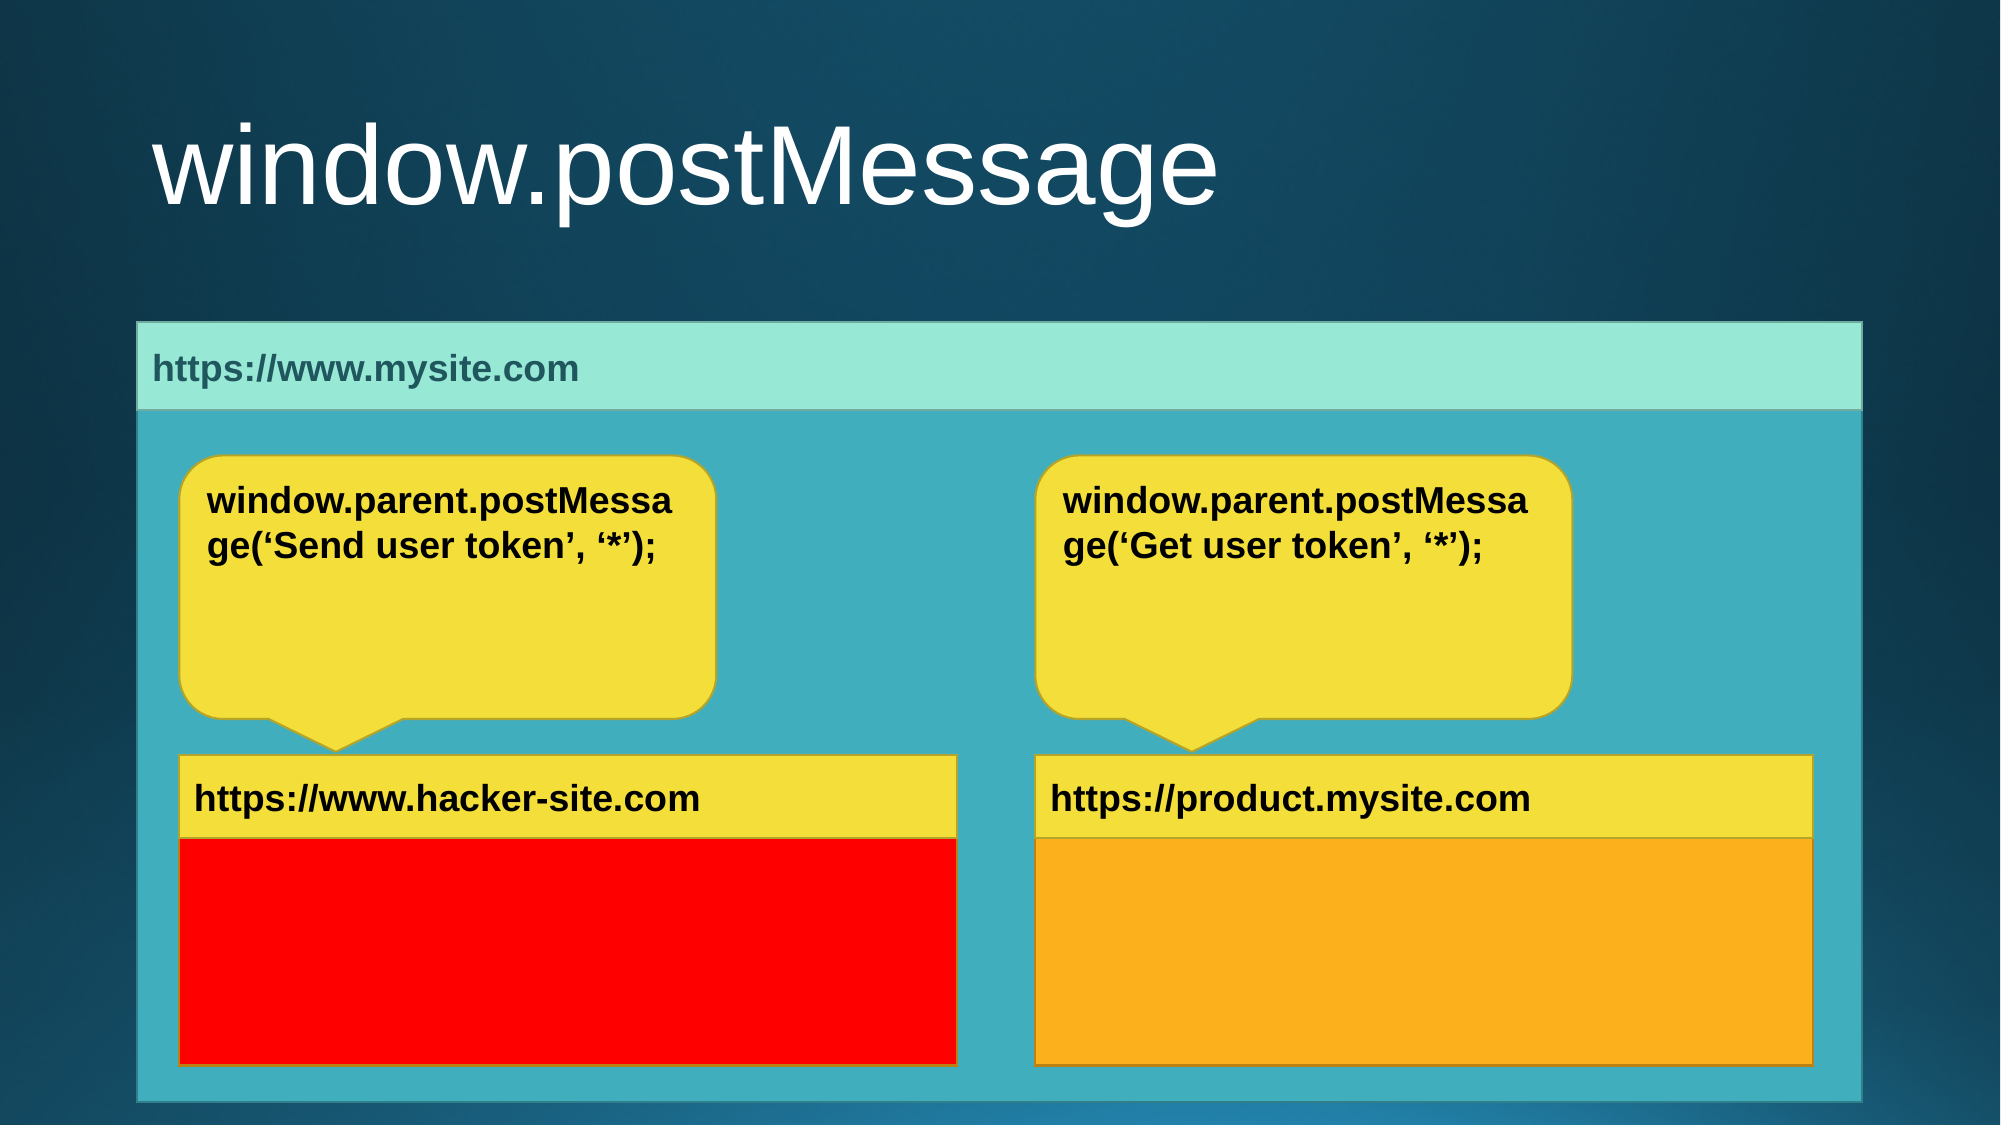

# window.postMessage

https://www.mysite.com
window.parent.postMessage(‘Send user token’, ‘*’);
window.parent.postMessage(‘Get user token’, ‘*’);
https://www.hacker-site.com

https://product.mysite.com